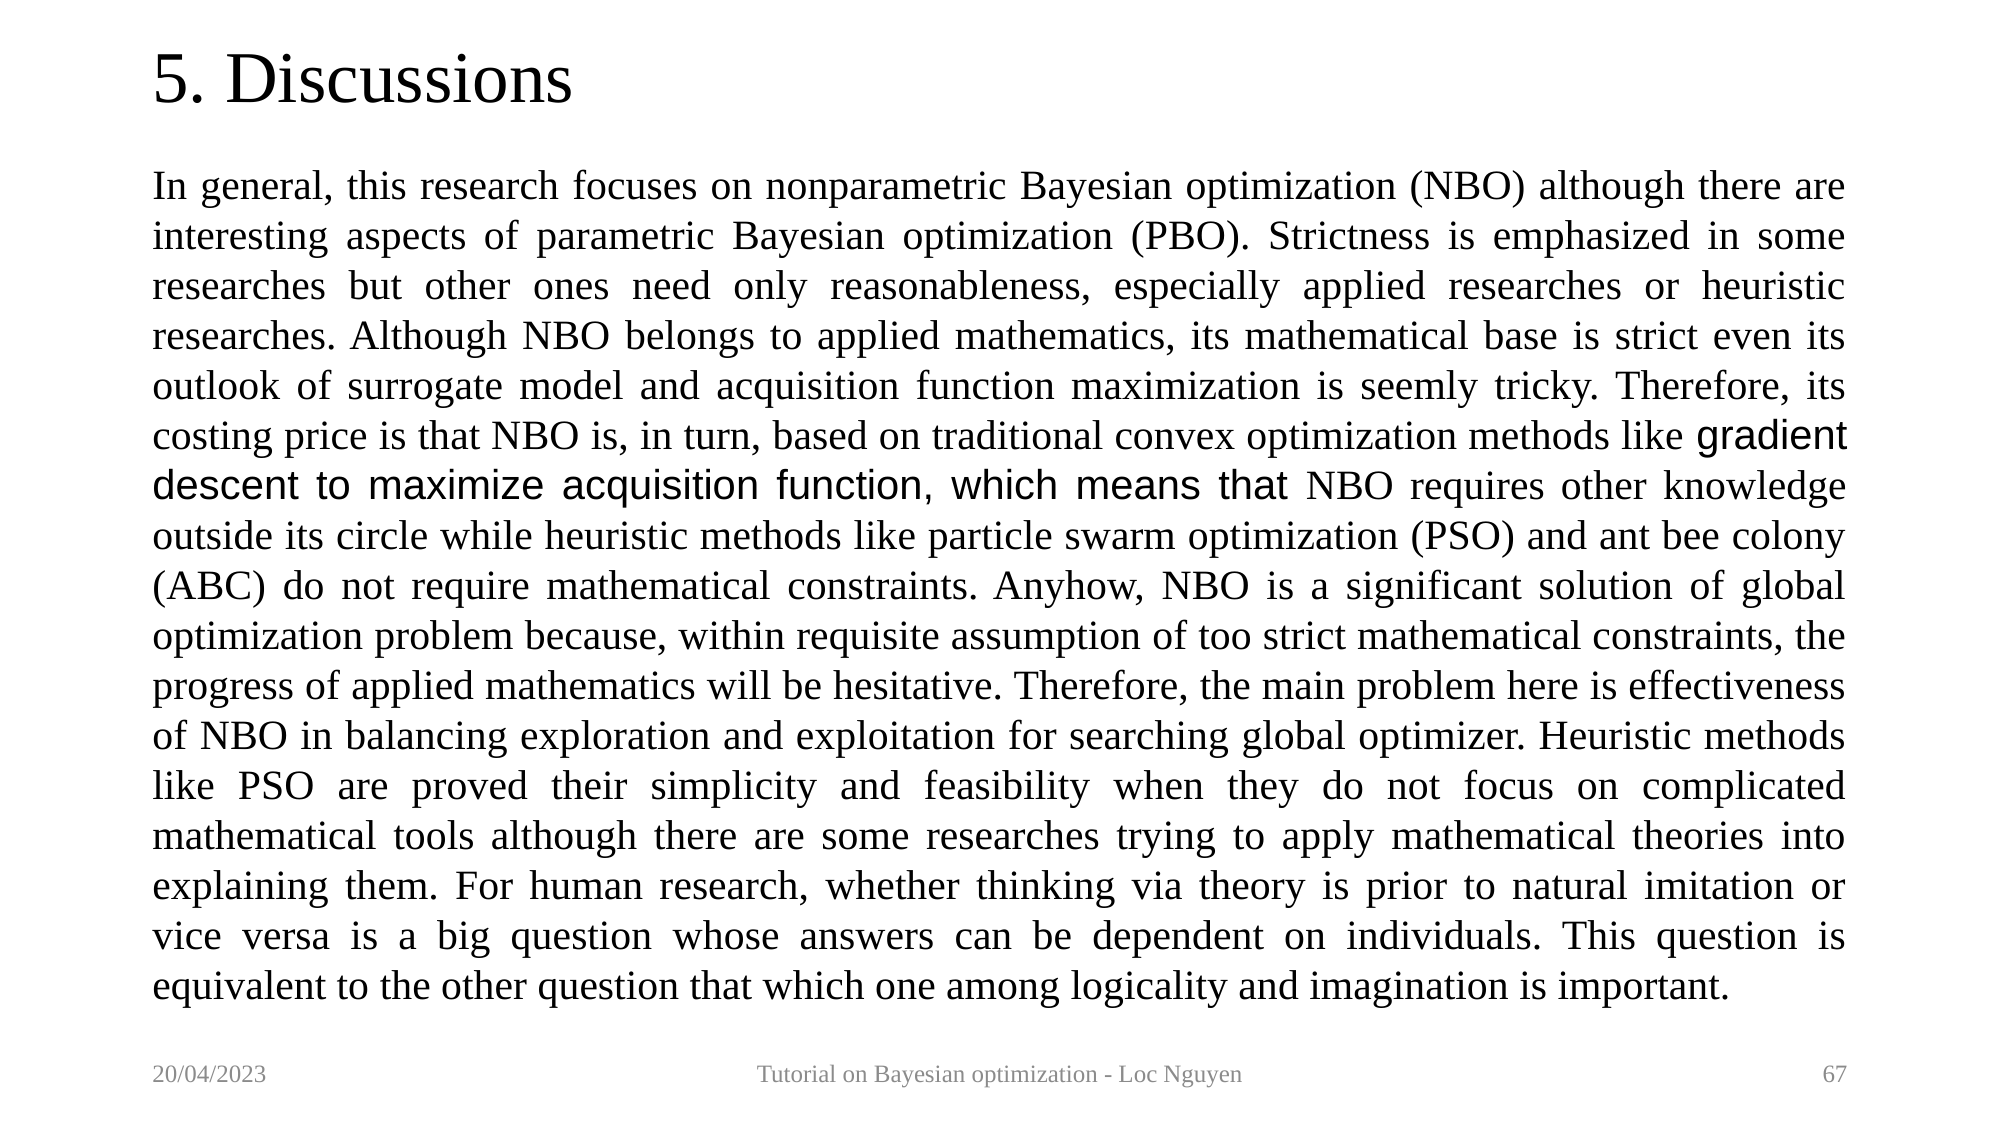

# 5. Discussions
In general, this research focuses on nonparametric Bayesian optimization (NBO) although there are interesting aspects of parametric Bayesian optimization (PBO). Strictness is emphasized in some researches but other ones need only reasonableness, especially applied researches or heuristic researches. Although NBO belongs to applied mathematics, its mathematical base is strict even its outlook of surrogate model and acquisition function maximization is seemly tricky. Therefore, its costing price is that NBO is, in turn, based on traditional convex optimization methods like gradient descent to maximize acquisition function, which means that NBO requires other knowledge outside its circle while heuristic methods like particle swarm optimization (PSO) and ant bee colony (ABC) do not require mathematical constraints. Anyhow, NBO is a significant solution of global optimization problem because, within requisite assumption of too strict mathematical constraints, the progress of applied mathematics will be hesitative. Therefore, the main problem here is effectiveness of NBO in balancing exploration and exploitation for searching global optimizer. Heuristic methods like PSO are proved their simplicity and feasibility when they do not focus on complicated mathematical tools although there are some researches trying to apply mathematical theories into explaining them. For human research, whether thinking via theory is prior to natural imitation or vice versa is a big question whose answers can be dependent on individuals. This question is equivalent to the other question that which one among logicality and imagination is important.
20/04/2023
Tutorial on Bayesian optimization - Loc Nguyen
67